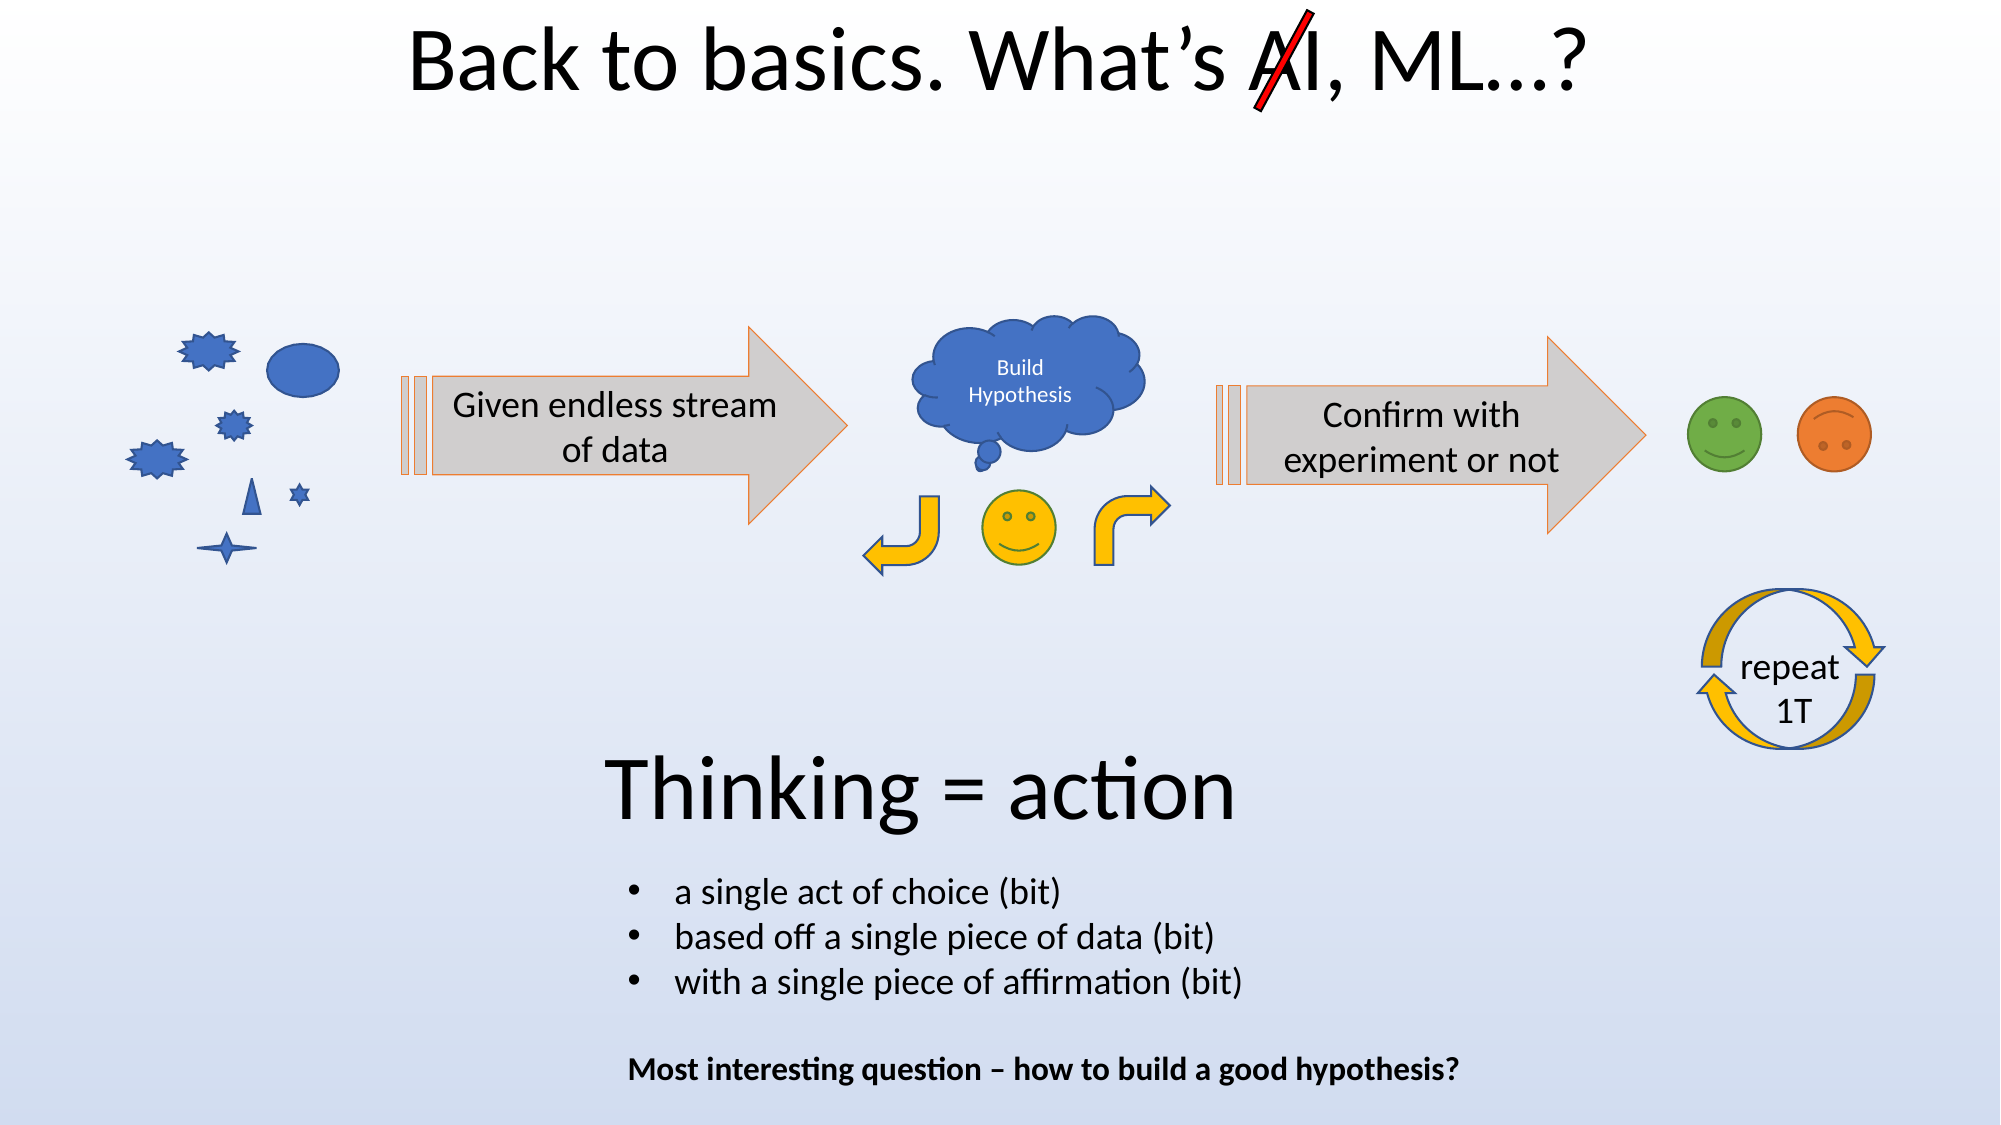

# Back to basics. What’s AI, ML…?

Build
Hypothesis
Given endless stream of data

Confirm with experiment or not

repeat

1T
Thinking = action
a single act of choice (bit)
based off a single piece of data (bit)
with a single piece of affirmation (bit)

Most interesting question – how to build a good hypothesis?